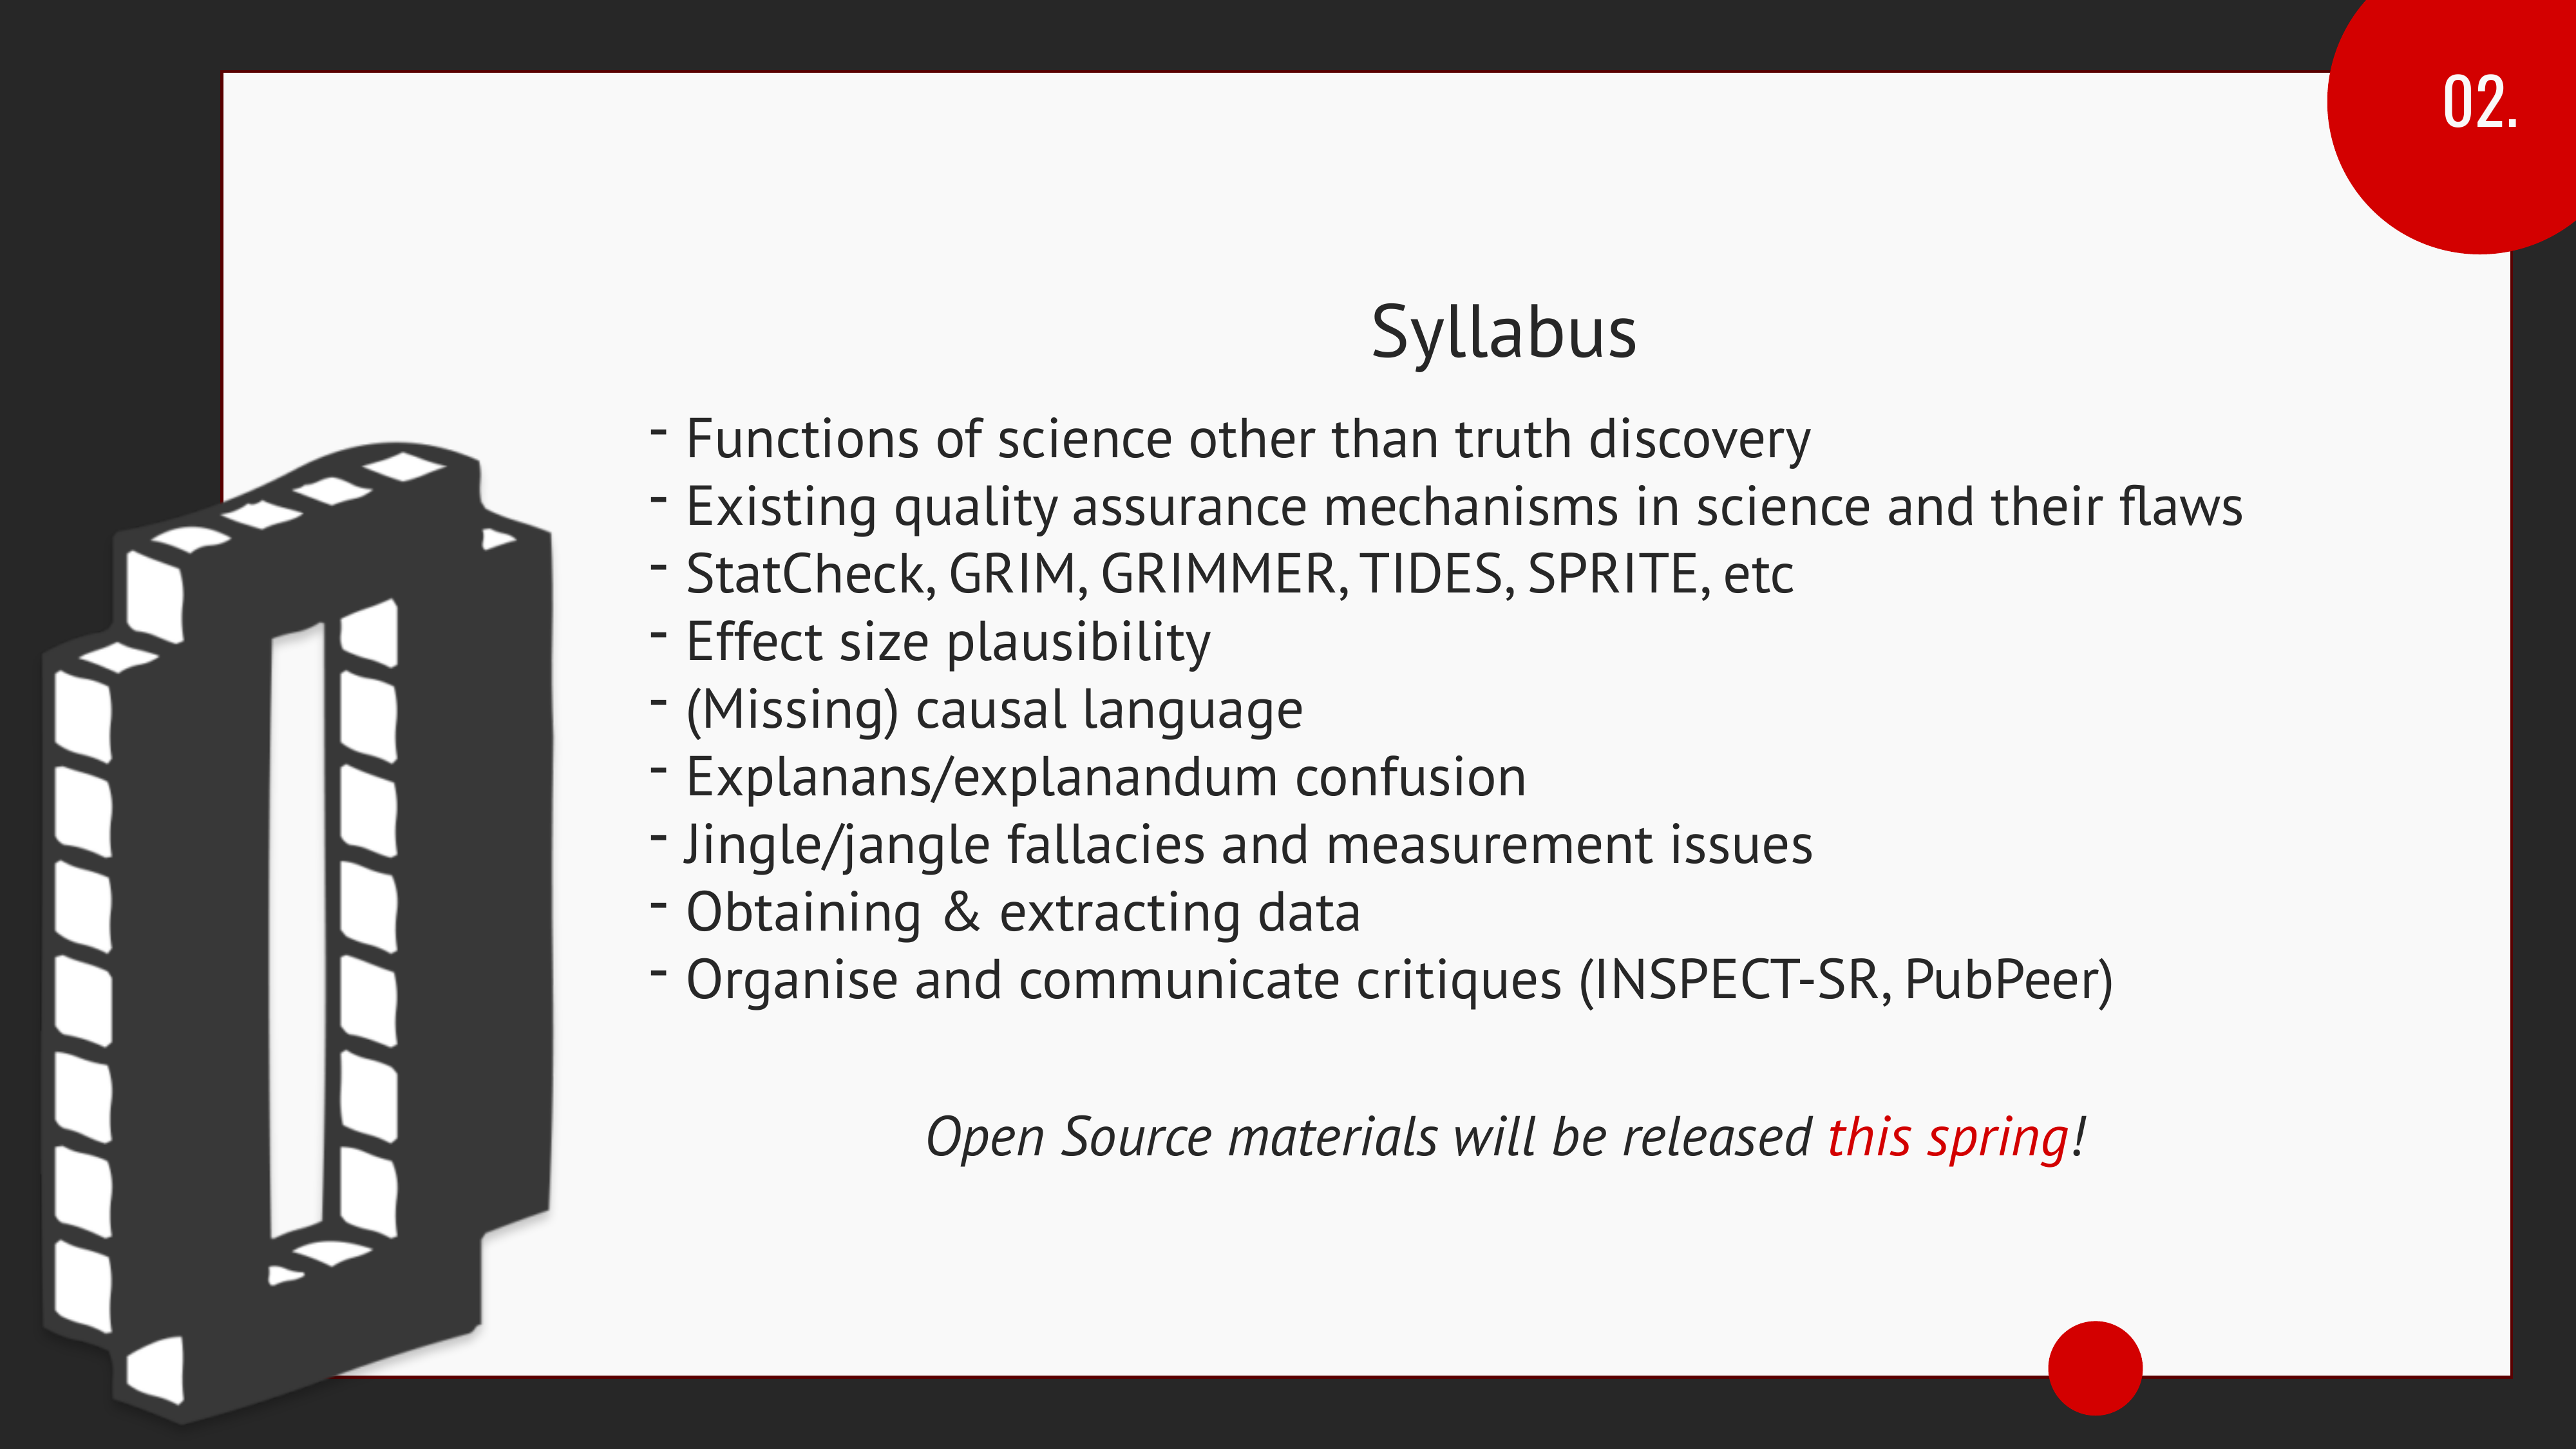

02.
Syllabus

Functions of science other than truth discovery
Existing quality assurance mechanisms in science and their flaws
StatCheck, GRIM, GRIMMER, TIDES, SPRITE, etc
Effect size plausibility
(Missing) causal language
Explanans/explanandum confusion
Jingle/jangle fallacies and measurement issues
Obtaining & extracting data
Organise and communicate critiques (INSPECT-SR, PubPeer)

Open Source materials will be released this spring!